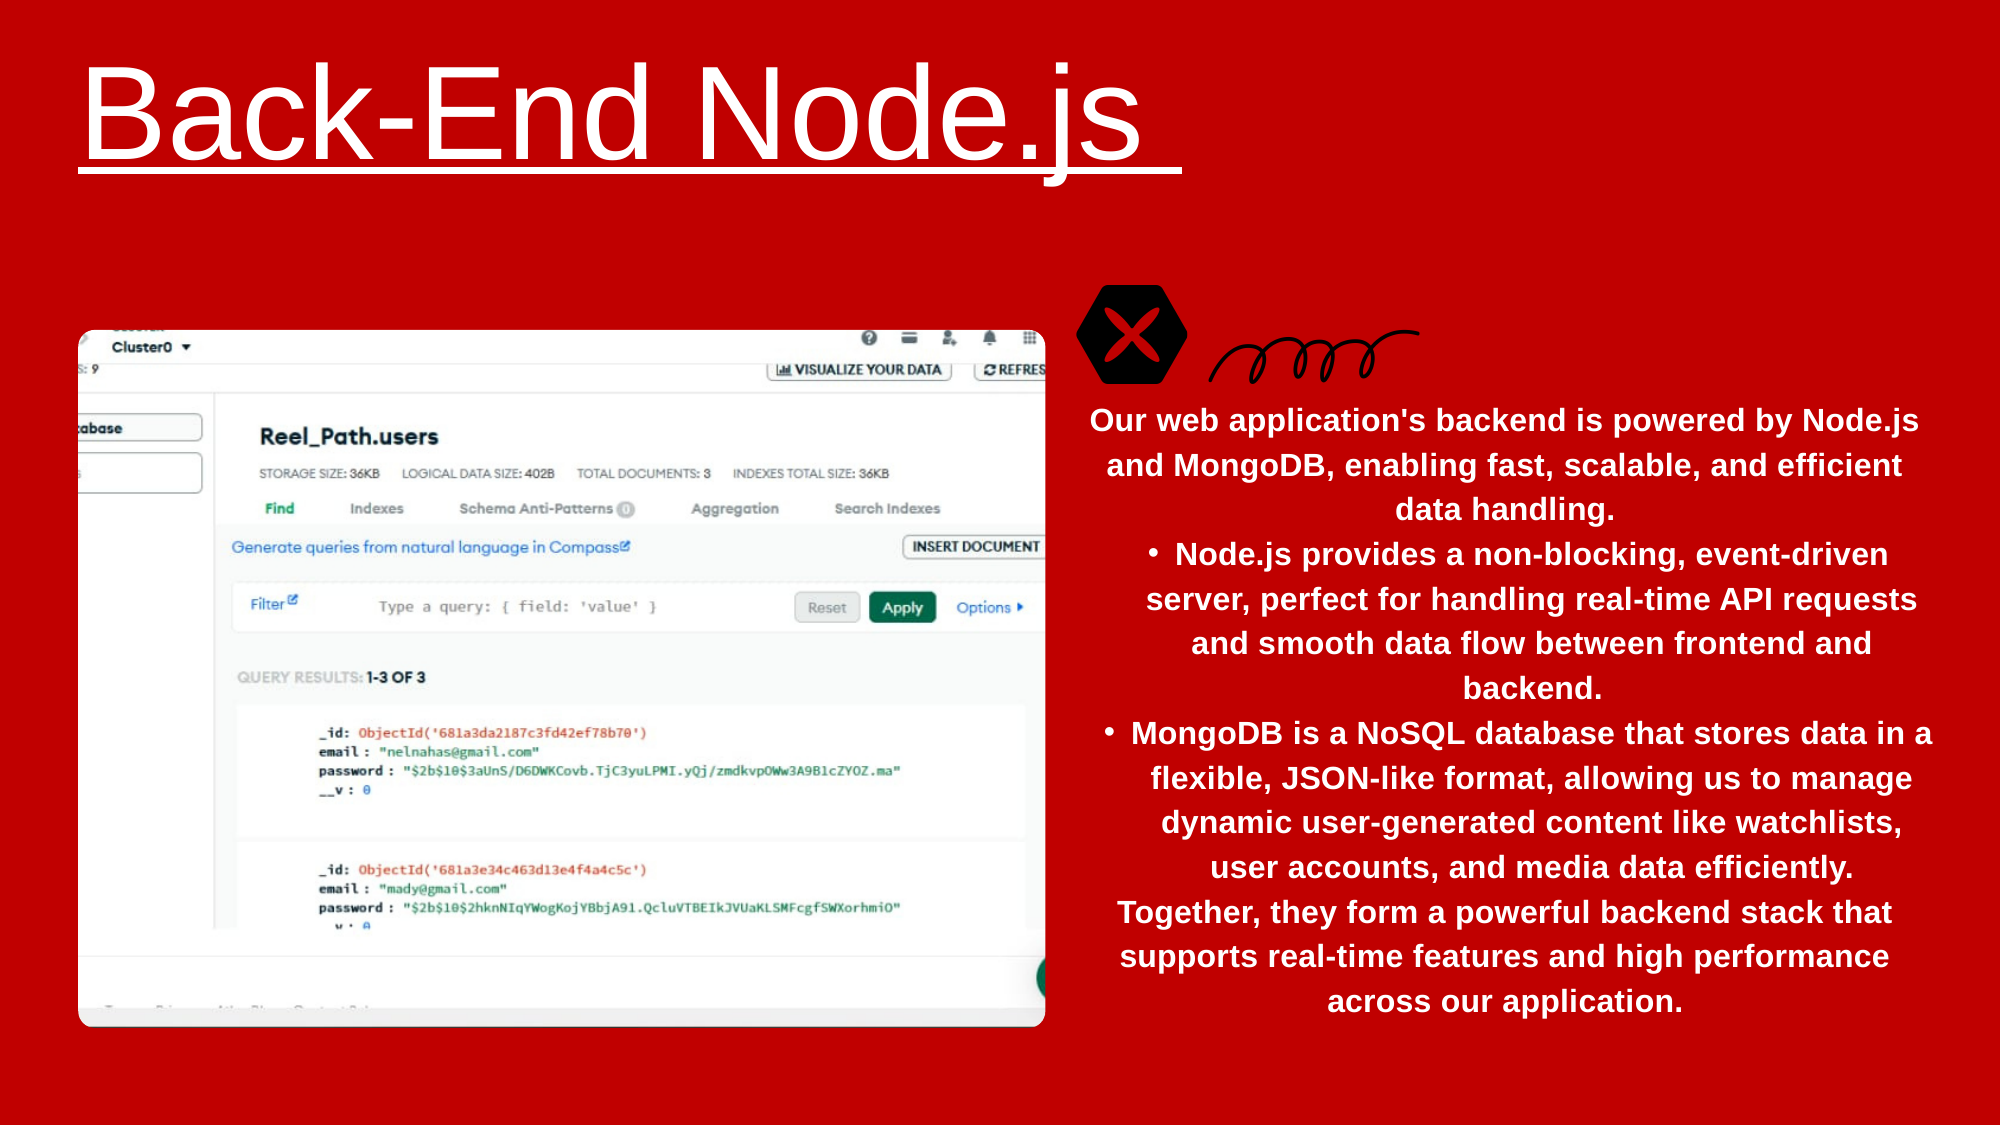

Back-End Node.js

Our web application's backend is powered by Node.js and MongoDB, enabling fast, scalable, and efficient data handling.
Node.js provides a non-blocking, event-driven server, perfect for handling real-time API requests and smooth data flow between frontend and backend.
MongoDB is a NoSQL database that stores data in a flexible, JSON-like format, allowing us to manage dynamic user-generated content like watchlists, user accounts, and media data efficiently.
Together, they form a powerful backend stack that supports real-time features and high performance across our application.